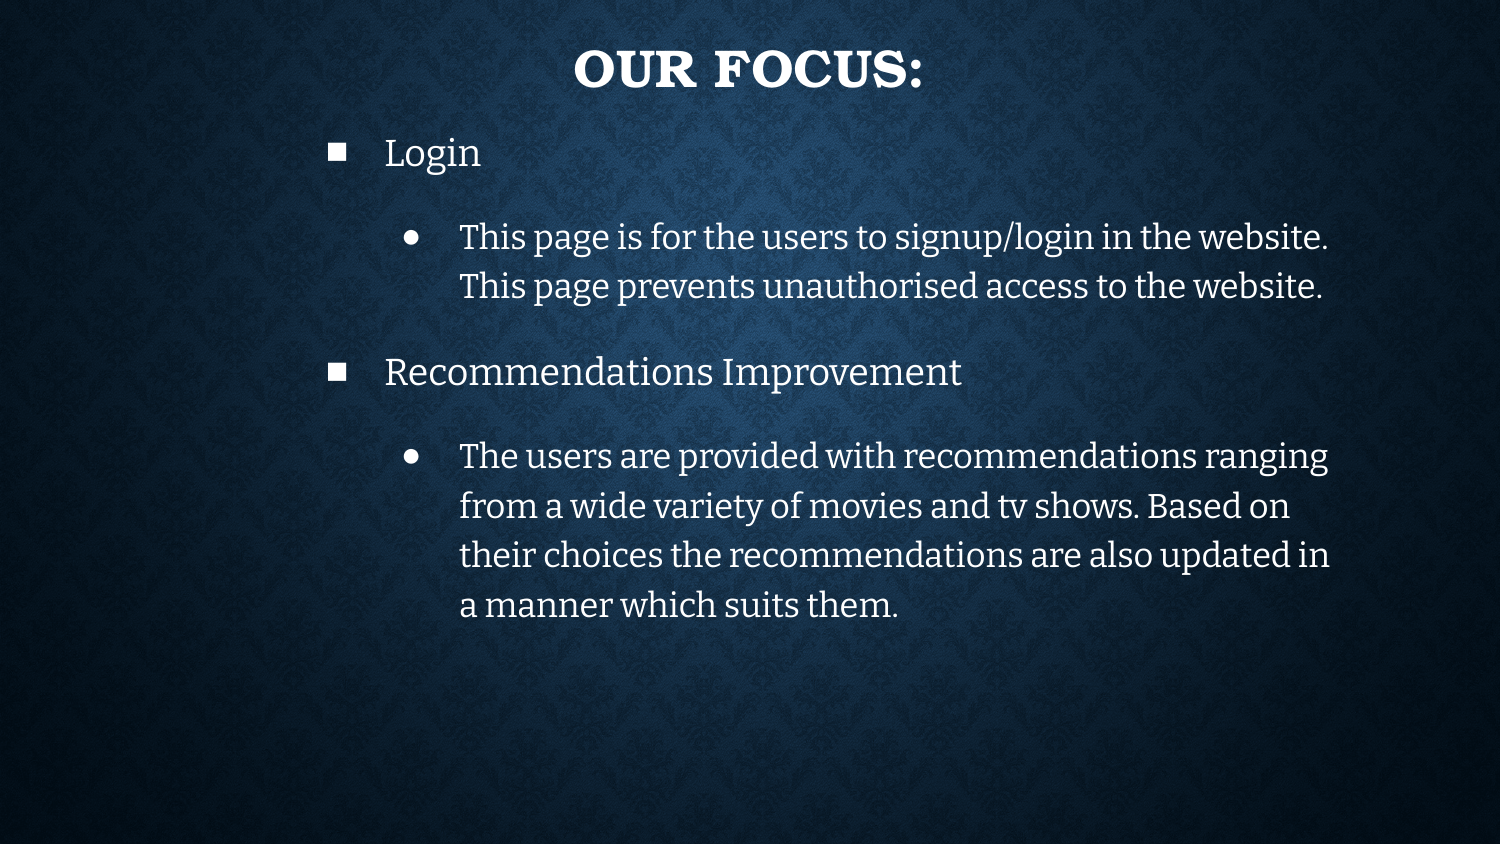

# OUR FOCUS:
Login
This page is for the users to signup/login in the website. This page prevents unauthorised access to the website.
Recommendations Improvement
The users are provided with recommendations ranging from a wide variety of movies and tv shows. Based on their choices the recommendations are also updated in a manner which suits them.